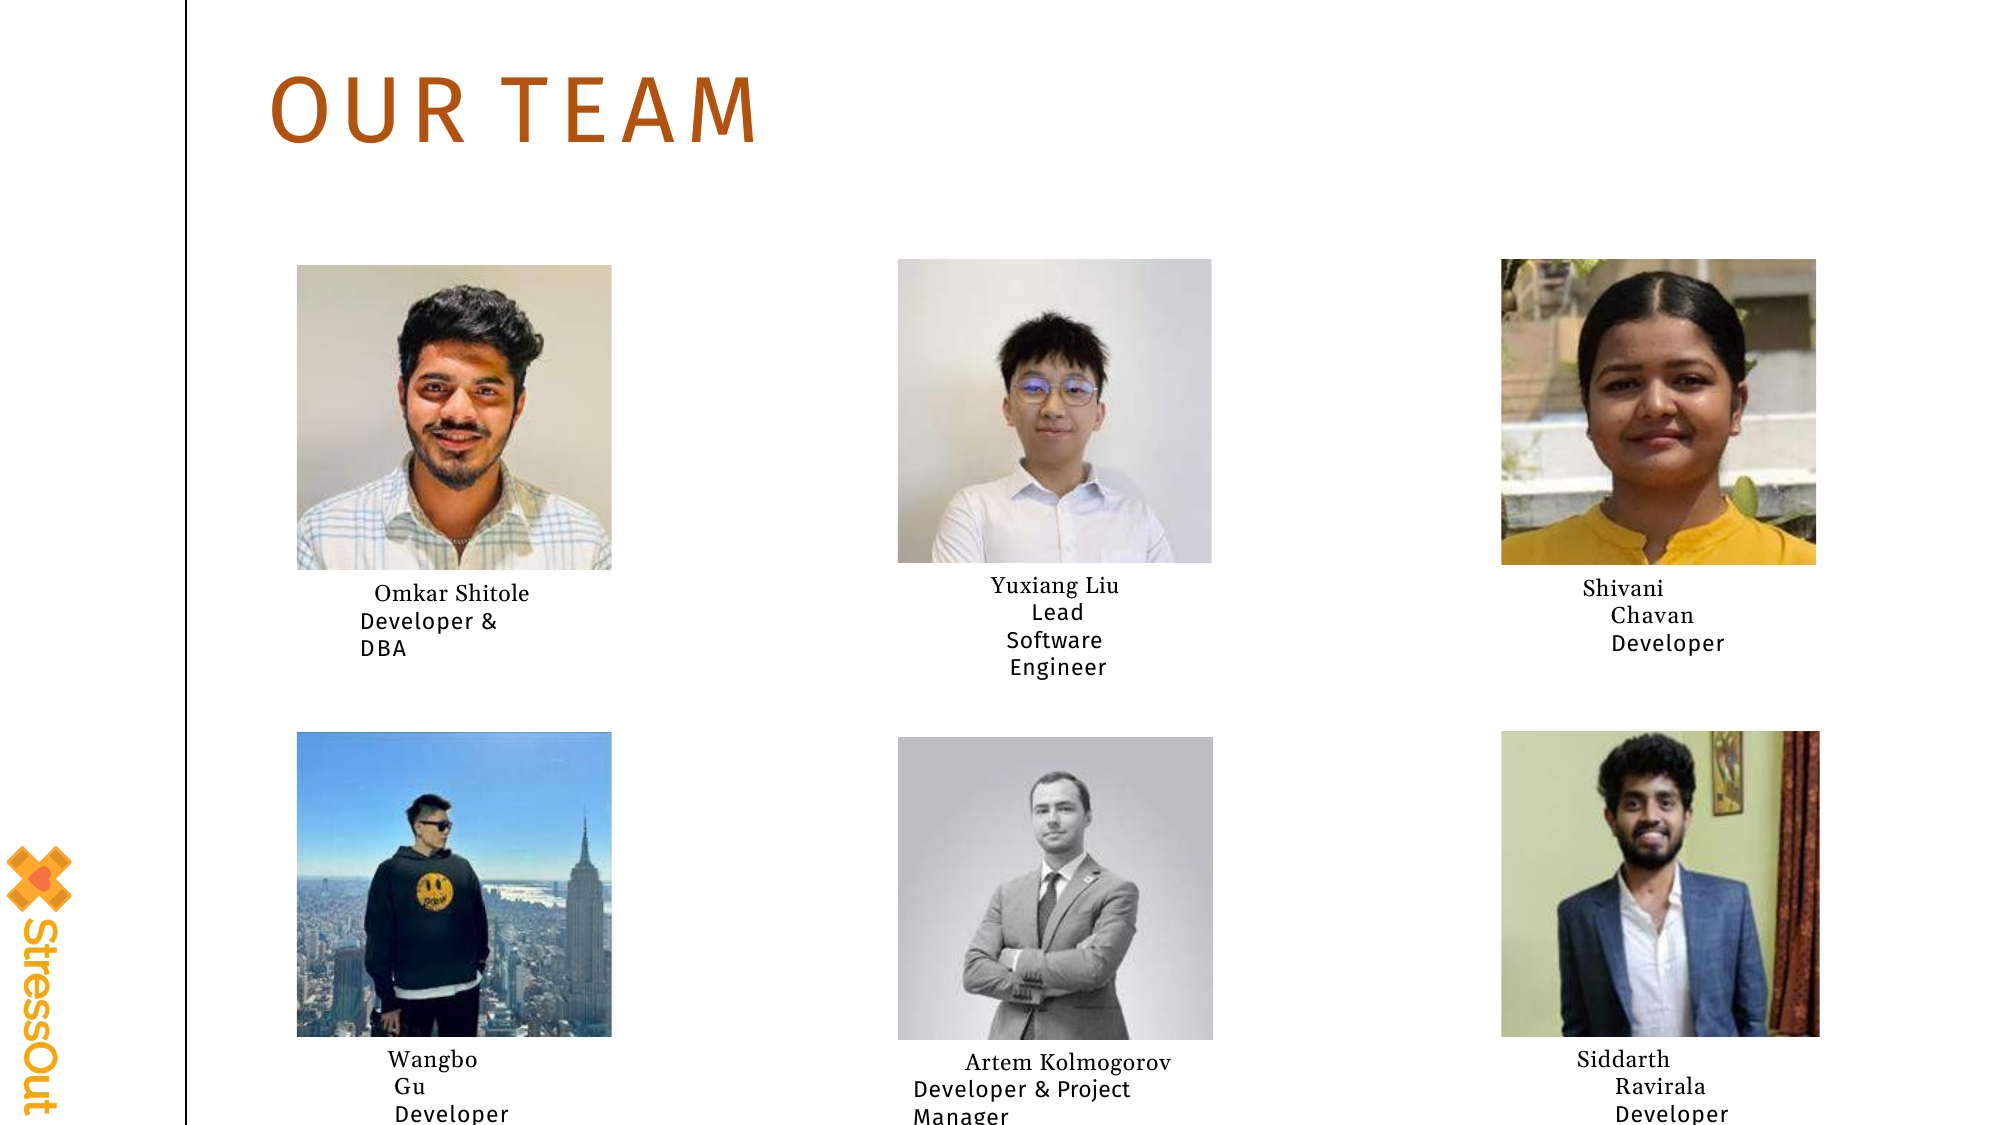

# OUR TEAM

Yuxiang Liu  Lead Software  Engineer
Shivani Chavan  Developer
Omkar Shitole  Developer & DBA

Wangbo Gu  Developer
Siddarth Ravirala  Developer
Artem Kolmogorov  Developer & Project Manager